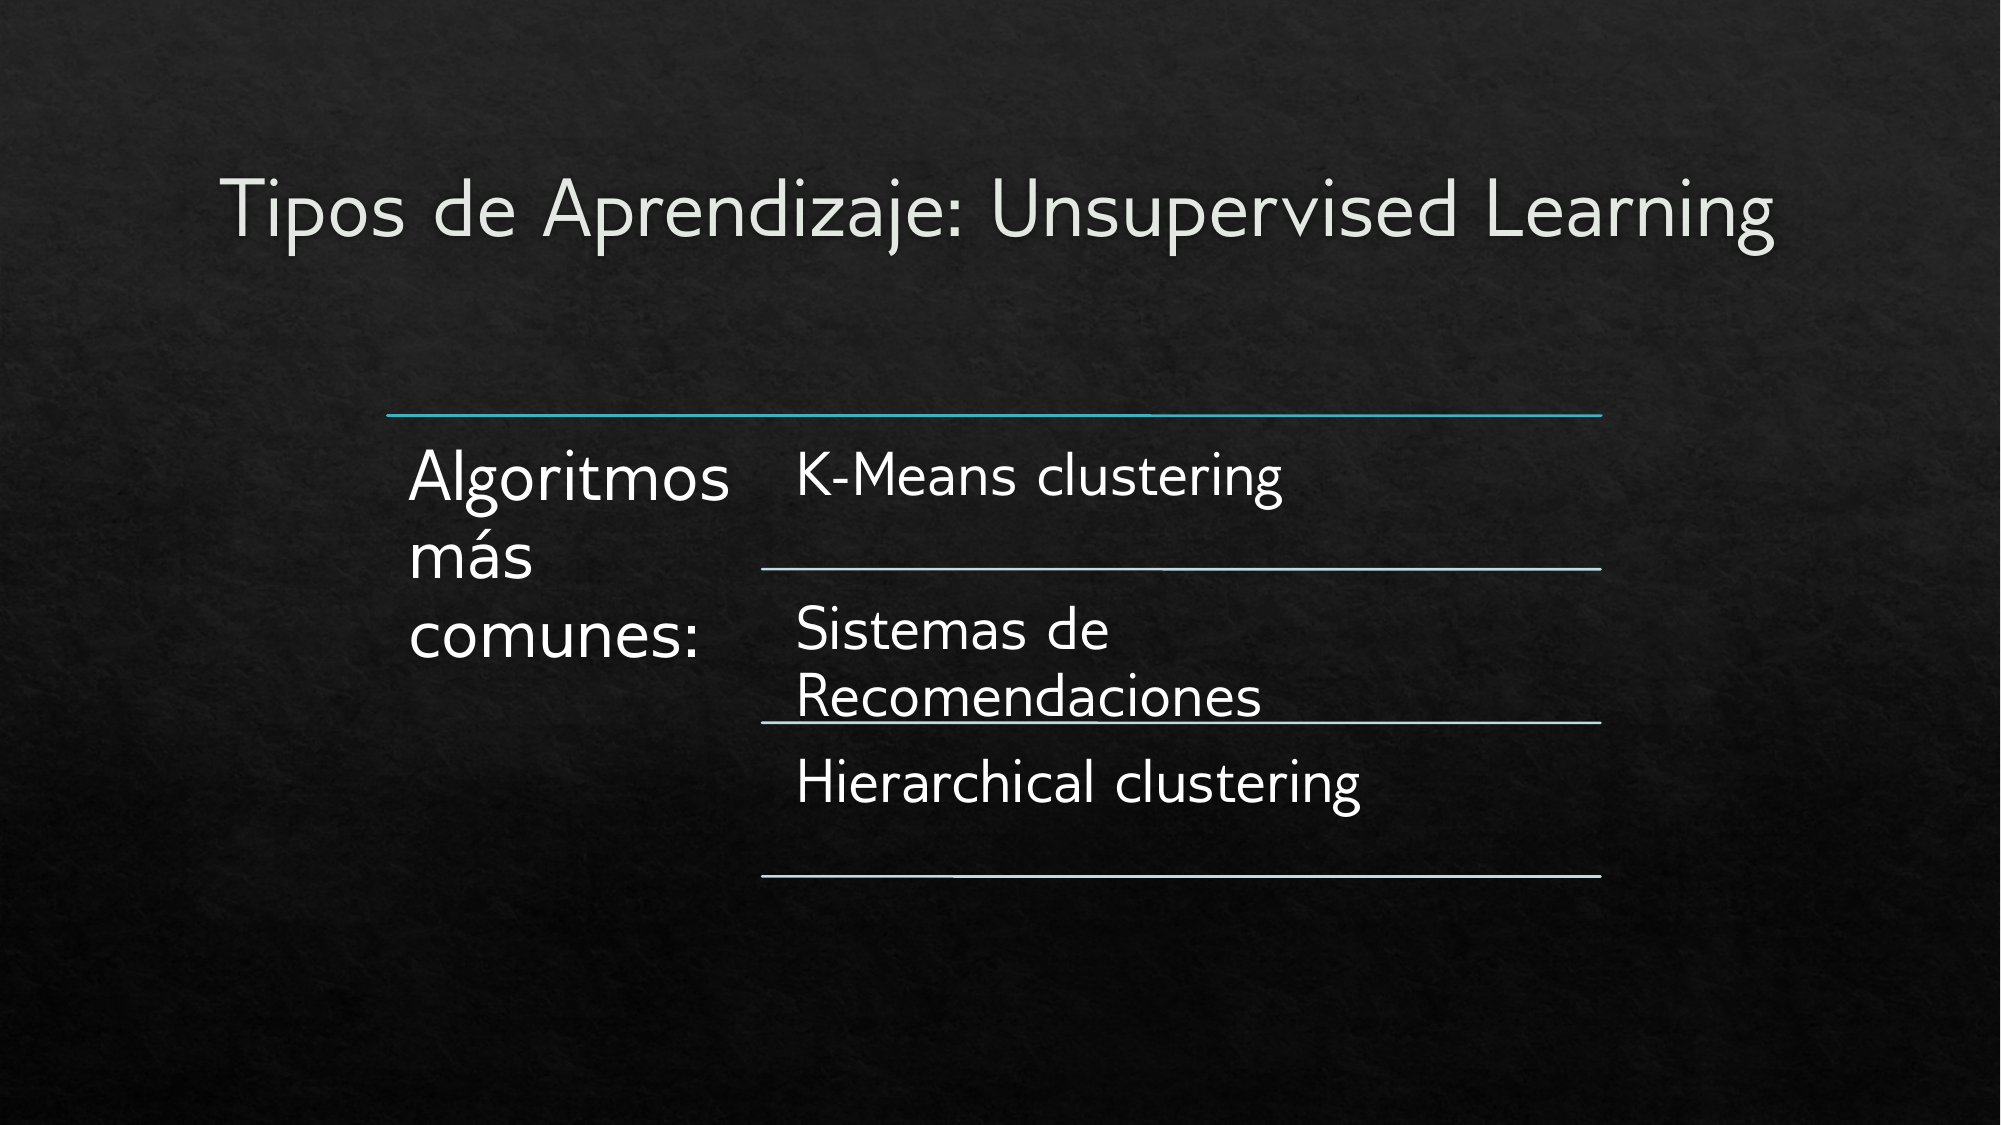

# Tipos de Aprendizaje: Unsupervised Learning
Algoritmos más comunes:
K-Means clustering
Sistemas de Recomendaciones
Hierarchical clustering